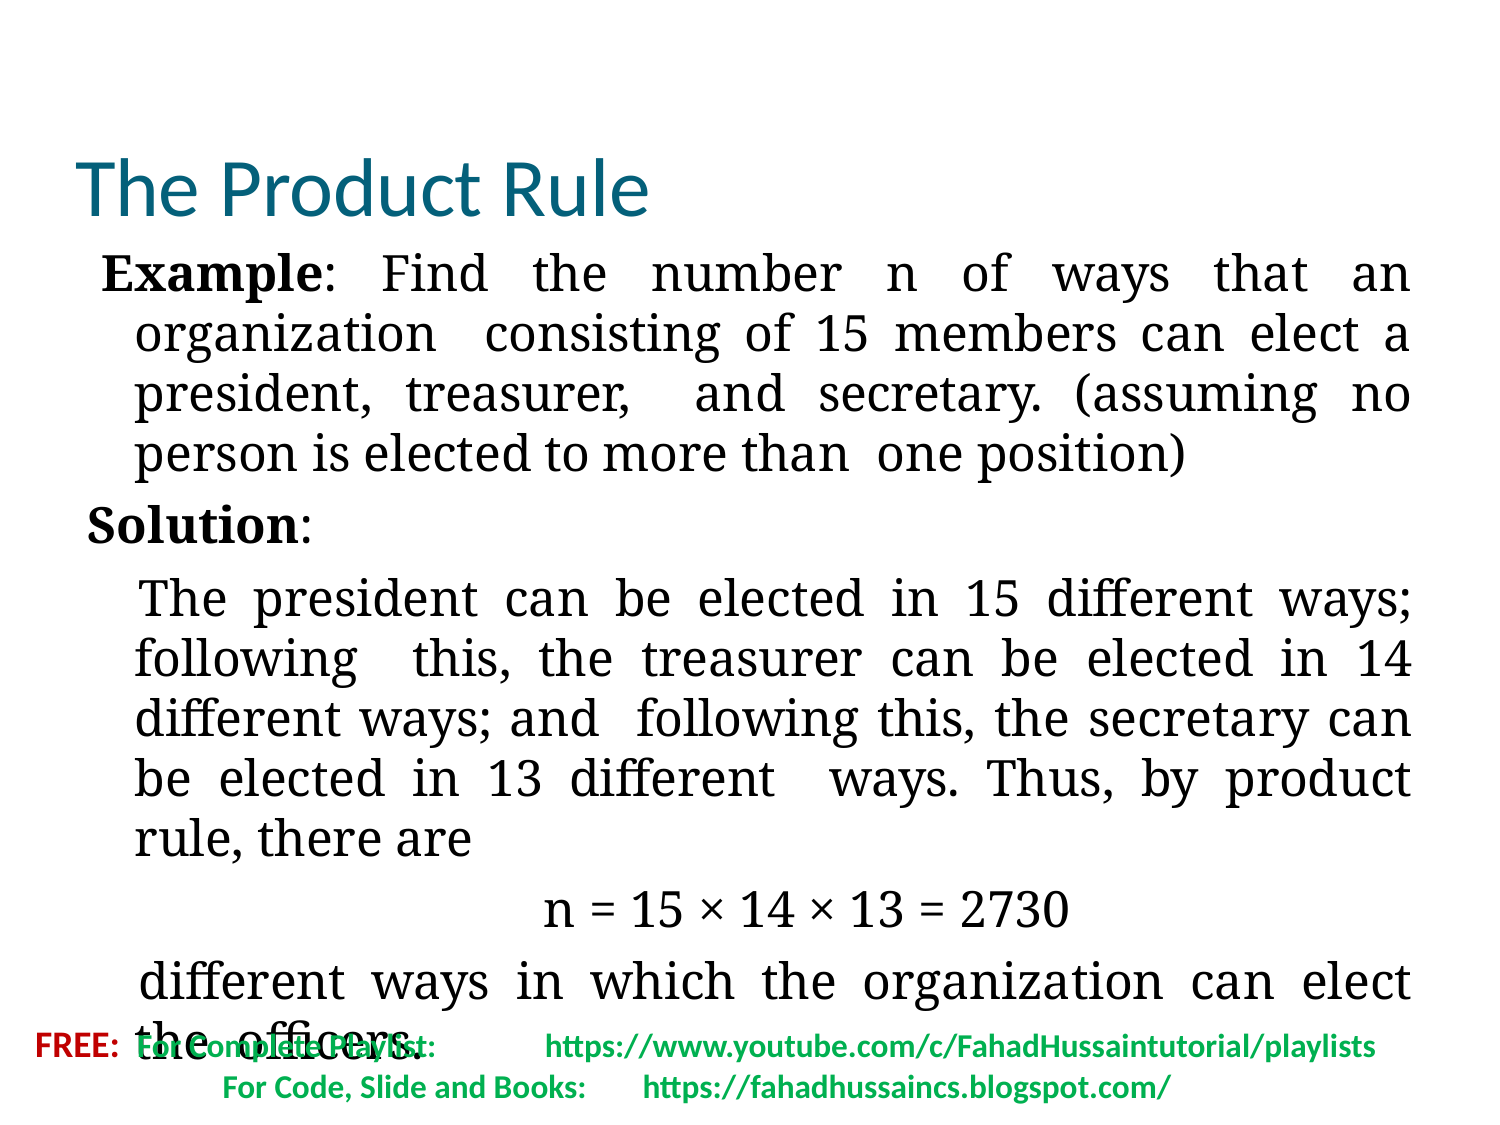

# The Product Rule
Example: Find the number n of ways that an organization  consisting of 15 members can elect a president, treasurer,  and secretary. (assuming no person is elected to more than  one position)
Solution:
The president can be elected in 15 different ways; following  this, the treasurer can be elected in 14 different ways; and  following this, the secretary can be elected in 13 different  ways. Thus, by product rule, there are
n = 15 × 14 × 13 = 2730
different ways in which the organization can elect the  officers.
FREE:  For Complete Playlist: 	        https://www.youtube.com/c/FahadHussaintutorial/playlists
	     For Code, Slide and Books:	 https://fahadhussaincs.blogspot.com/